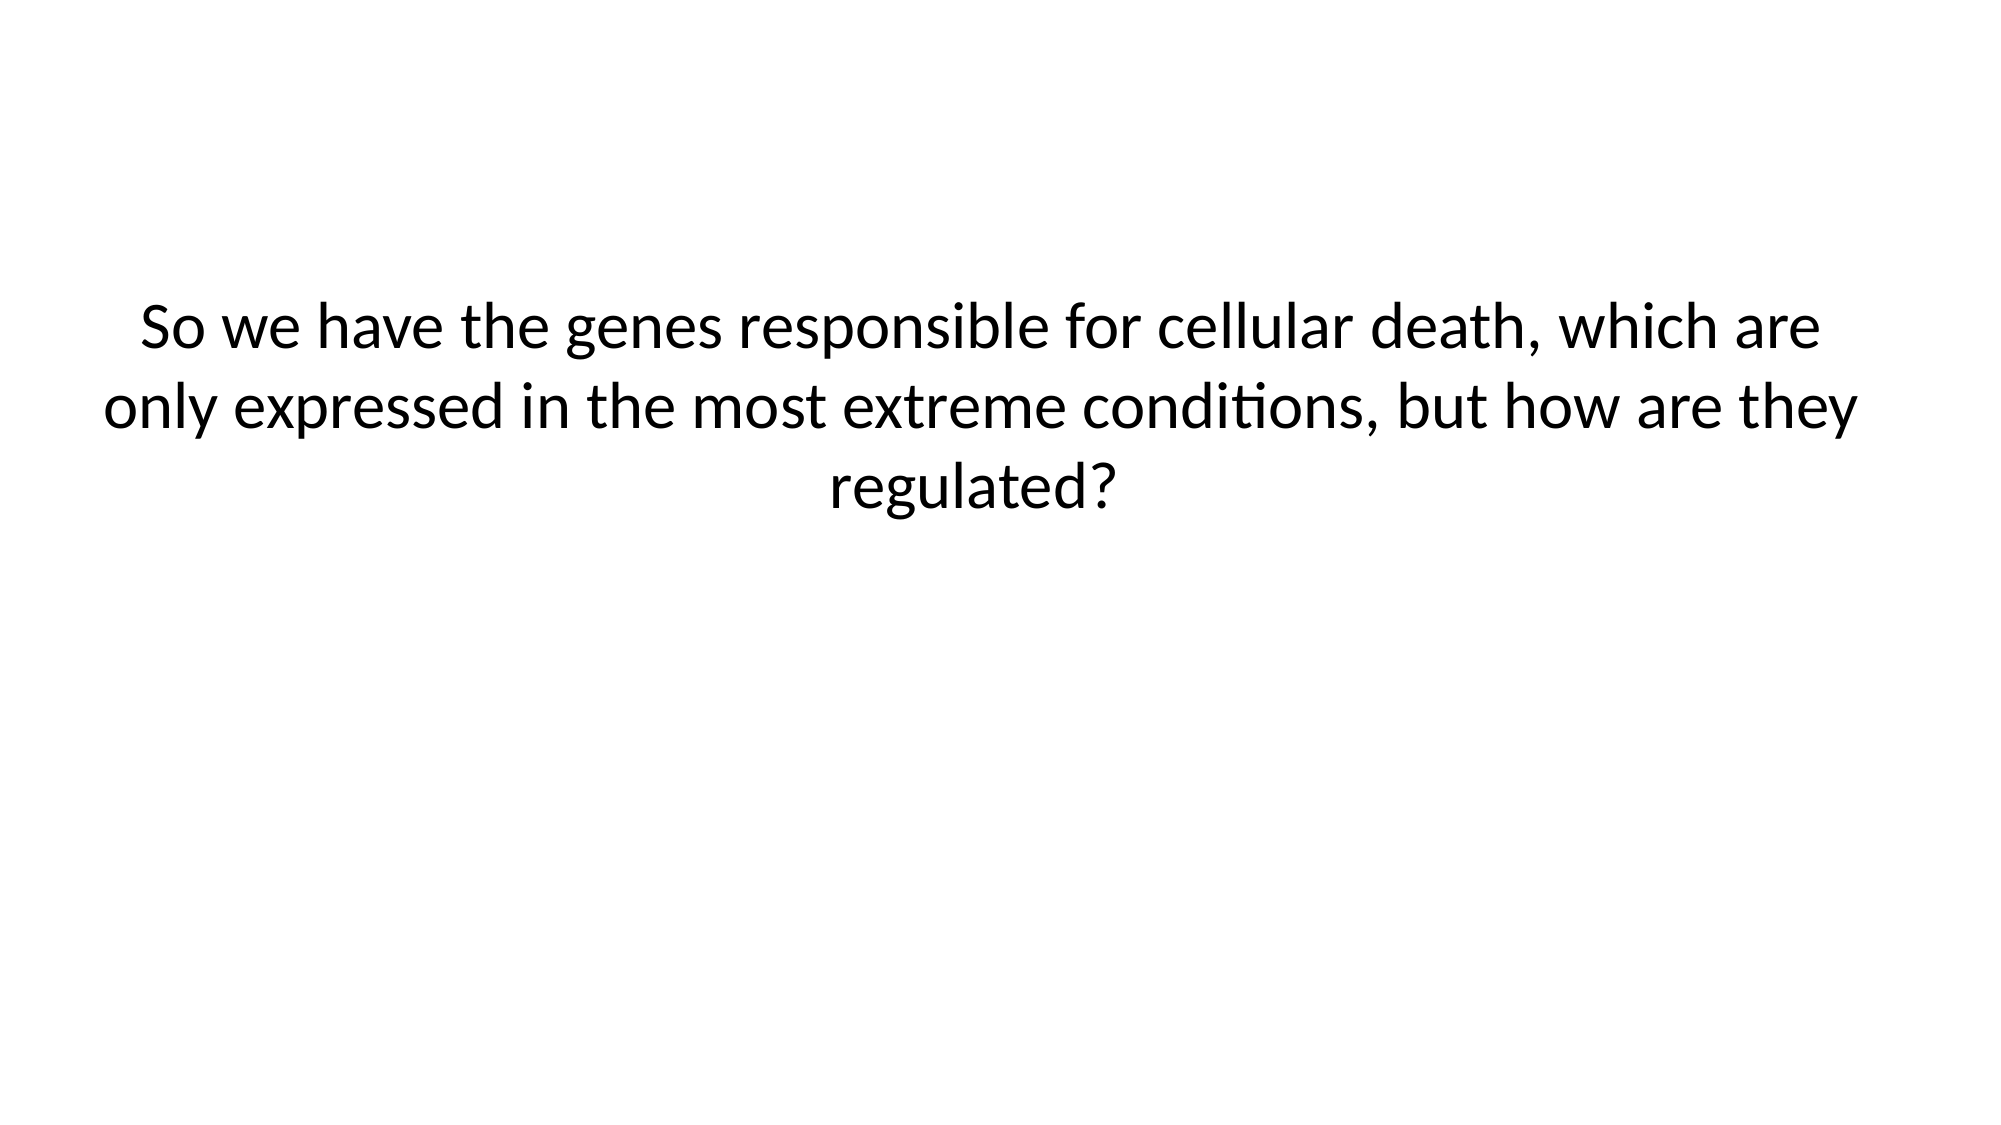

So we have the genes responsible for cellular death, which are only expressed in the most extreme conditions, but how are they regulated?